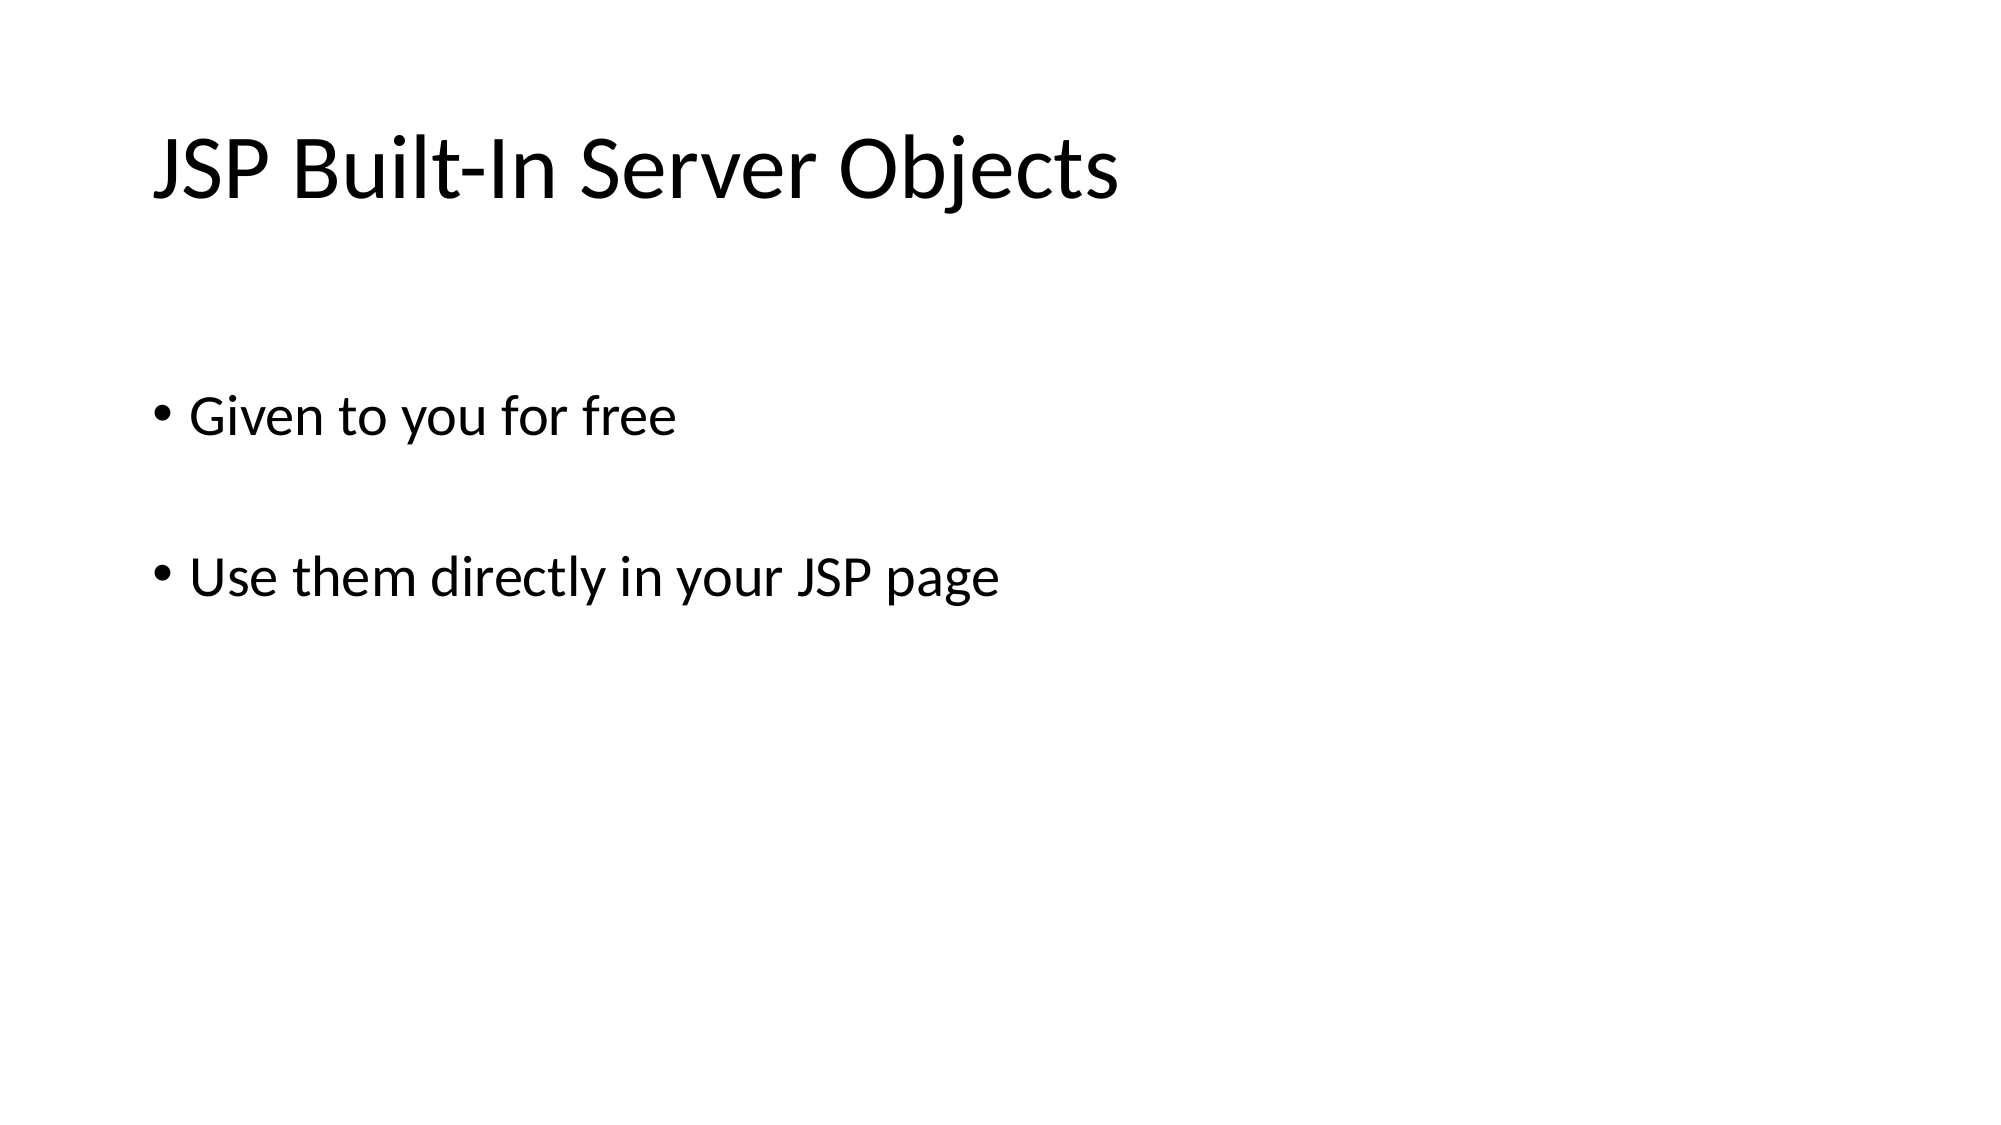

# JSP Built-In Server Objects
Given to you for free
Use them directly in your JSP page